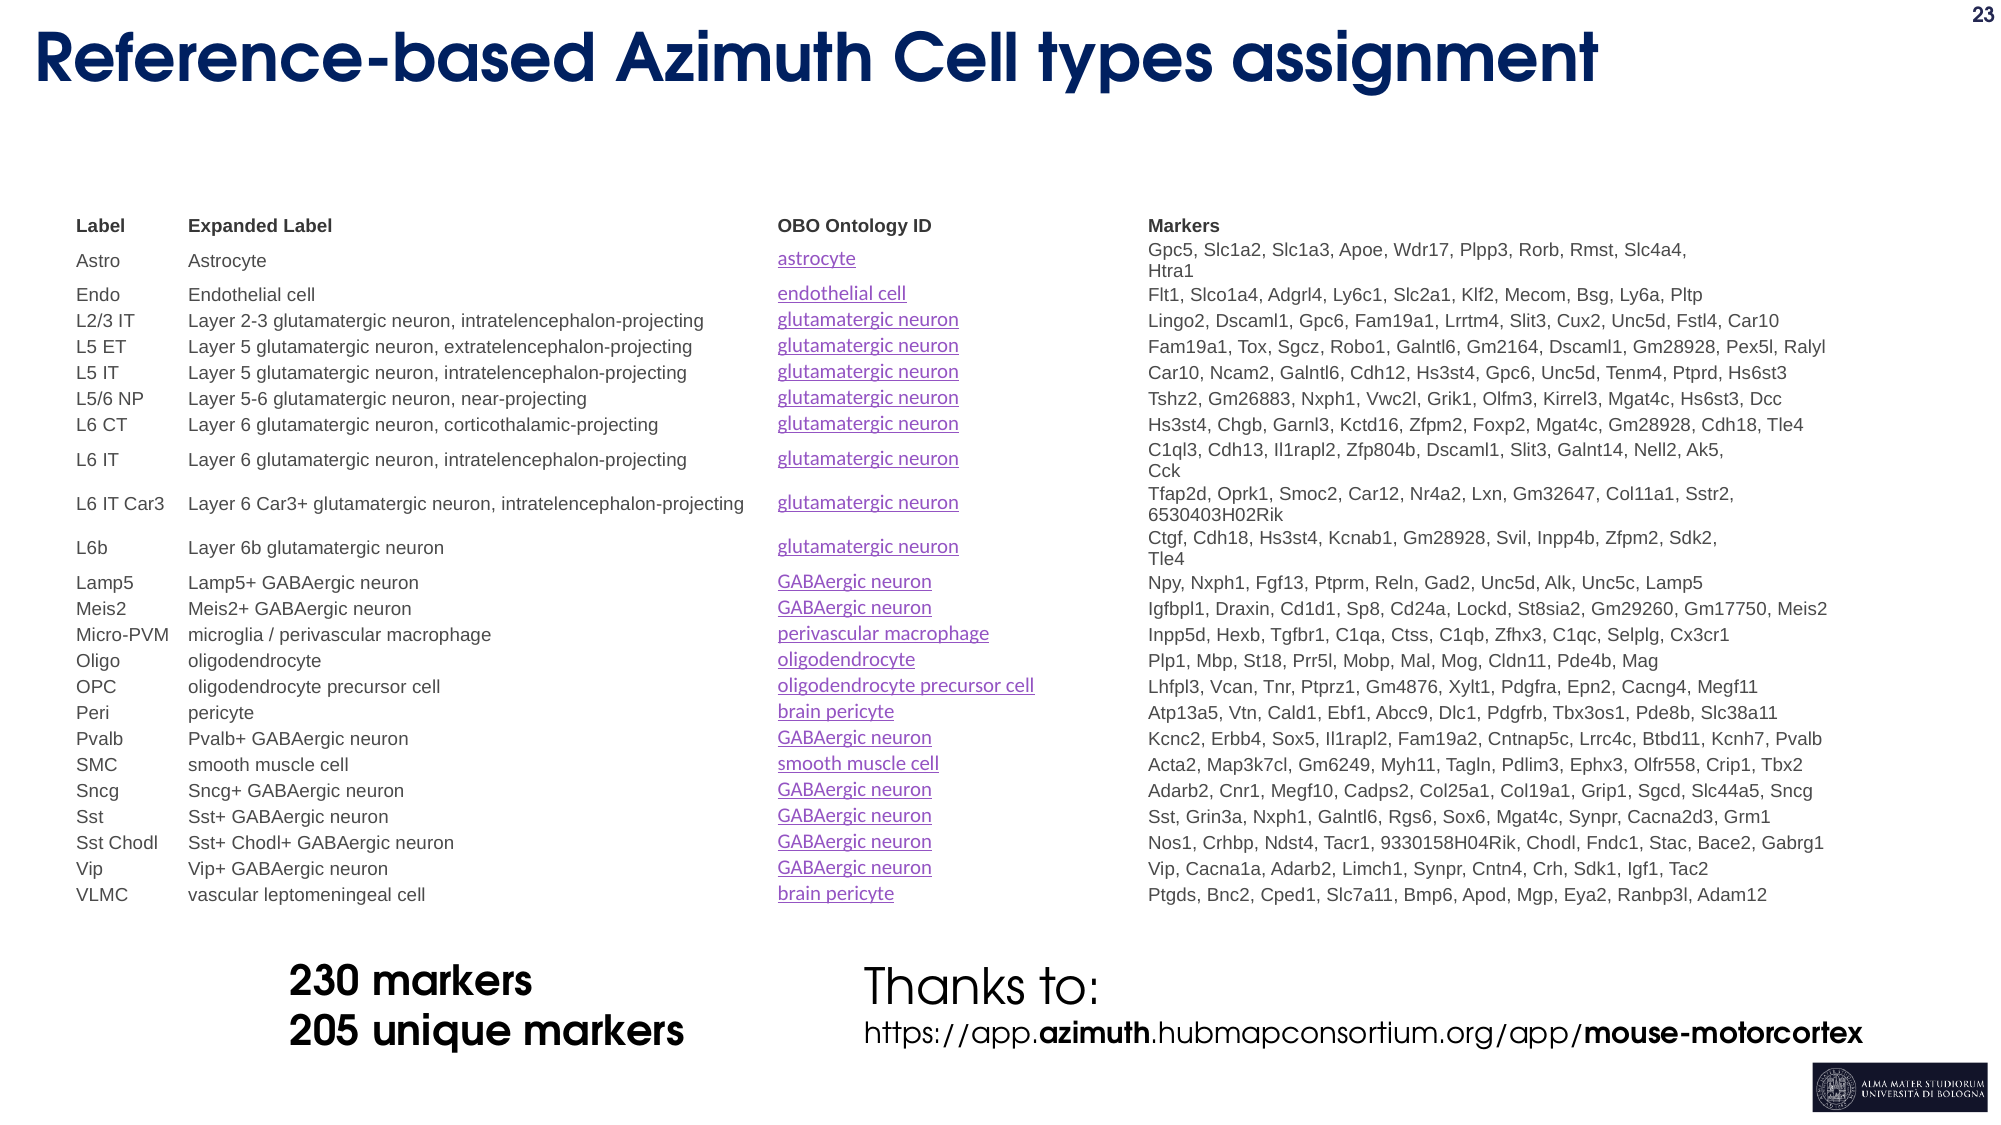

Reference-based Azimuth Cell types assignment
| Label | Expanded Label | OBO Ontology ID | Markers |  |  |  |  |  |
| --- | --- | --- | --- | --- | --- | --- | --- | --- |
| Astro | Astrocyte | astrocyte | Gpc5, Slc1a2, Slc1a3, Apoe, Wdr17, Plpp3, Rorb, Rmst, Slc4a4, Htra1 |  |  |  |  |  |
| Endo | Endothelial cell | endothelial cell | Flt1, Slco1a4, Adgrl4, Ly6c1, Slc2a1, Klf2, Mecom, Bsg, Ly6a, Pltp |  |  |  |  |  |
| L2/3 IT | Layer 2-3 glutamatergic neuron, intratelencephalon-projecting | glutamatergic neuron | Lingo2, Dscaml1, Gpc6, Fam19a1, Lrrtm4, Slit3, Cux2, Unc5d, Fstl4, Car10 |  |  |  |  |  |
| L5 ET | Layer 5 glutamatergic neuron, extratelencephalon-projecting | glutamatergic neuron | Fam19a1, Tox, Sgcz, Robo1, Galntl6, Gm2164, Dscaml1, Gm28928, Pex5l, Ralyl |  |  |  |  |  |
| L5 IT | Layer 5 glutamatergic neuron, intratelencephalon-projecting | glutamatergic neuron | Car10, Ncam2, Galntl6, Cdh12, Hs3st4, Gpc6, Unc5d, Tenm4, Ptprd, Hs6st3 |  |  |  |  |  |
| L5/6 NP | Layer 5-6 glutamatergic neuron, near-projecting | glutamatergic neuron | Tshz2, Gm26883, Nxph1, Vwc2l, Grik1, Olfm3, Kirrel3, Mgat4c, Hs6st3, Dcc |  |  |  |  |  |
| L6 CT | Layer 6 glutamatergic neuron, corticothalamic-projecting | glutamatergic neuron | Hs3st4, Chgb, Garnl3, Kctd16, Zfpm2, Foxp2, Mgat4c, Gm28928, Cdh18, Tle4 |  |  |  |  |  |
| L6 IT | Layer 6 glutamatergic neuron, intratelencephalon-projecting | glutamatergic neuron | C1ql3, Cdh13, Il1rapl2, Zfp804b, Dscaml1, Slit3, Galnt14, Nell2, Ak5, Cck |  |  |  |  |  |
| L6 IT Car3 | Layer 6 Car3+ glutamatergic neuron, intratelencephalon-projecting | glutamatergic neuron | Tfap2d, Oprk1, Smoc2, Car12, Nr4a2, Lxn, Gm32647, Col11a1, Sstr2, 6530403H02Rik |  |  |  |  |  |
| L6b | Layer 6b glutamatergic neuron | glutamatergic neuron | Ctgf, Cdh18, Hs3st4, Kcnab1, Gm28928, Svil, Inpp4b, Zfpm2, Sdk2, Tle4 |  |  |  |  |  |
| Lamp5 | Lamp5+ GABAergic neuron | GABAergic neuron | Npy, Nxph1, Fgf13, Ptprm, Reln, Gad2, Unc5d, Alk, Unc5c, Lamp5 |  |  |  |  |  |
| Meis2 | Meis2+ GABAergic neuron | GABAergic neuron | Igfbpl1, Draxin, Cd1d1, Sp8, Cd24a, Lockd, St8sia2, Gm29260, Gm17750, Meis2 |  |  |  |  |  |
| Micro-PVM | microglia / perivascular macrophage | perivascular macrophage | Inpp5d, Hexb, Tgfbr1, C1qa, Ctss, C1qb, Zfhx3, C1qc, Selplg, Cx3cr1 |  |  |  |  |  |
| Oligo | oligodendrocyte | oligodendrocyte | Plp1, Mbp, St18, Prr5l, Mobp, Mal, Mog, Cldn11, Pde4b, Mag |  |  |  |  |  |
| OPC | oligodendrocyte precursor cell | oligodendrocyte precursor cell | Lhfpl3, Vcan, Tnr, Ptprz1, Gm4876, Xylt1, Pdgfra, Epn2, Cacng4, Megf11 |  |  |  |  |  |
| Peri | pericyte | brain pericyte | Atp13a5, Vtn, Cald1, Ebf1, Abcc9, Dlc1, Pdgfrb, Tbx3os1, Pde8b, Slc38a11 |  |  |  |  |  |
| Pvalb | Pvalb+ GABAergic neuron | GABAergic neuron | Kcnc2, Erbb4, Sox5, Il1rapl2, Fam19a2, Cntnap5c, Lrrc4c, Btbd11, Kcnh7, Pvalb |  |  |  |  |  |
| SMC | smooth muscle cell | smooth muscle cell | Acta2, Map3k7cl, Gm6249, Myh11, Tagln, Pdlim3, Ephx3, Olfr558, Crip1, Tbx2 |  |  |  |  |  |
| Sncg | Sncg+ GABAergic neuron | GABAergic neuron | Adarb2, Cnr1, Megf10, Cadps2, Col25a1, Col19a1, Grip1, Sgcd, Slc44a5, Sncg |  |  |  |  |  |
| Sst | Sst+ GABAergic neuron | GABAergic neuron | Sst, Grin3a, Nxph1, Galntl6, Rgs6, Sox6, Mgat4c, Synpr, Cacna2d3, Grm1 |  |  |  |  |  |
| Sst Chodl | Sst+ Chodl+ GABAergic neuron | GABAergic neuron | Nos1, Crhbp, Ndst4, Tacr1, 9330158H04Rik, Chodl, Fndc1, Stac, Bace2, Gabrg1 |  |  |  |  |  |
| Vip | Vip+ GABAergic neuron | GABAergic neuron | Vip, Cacna1a, Adarb2, Limch1, Synpr, Cntn4, Crh, Sdk1, Igf1, Tac2 |  |  |  |  |  |
| VLMC | vascular leptomeningeal cell | brain pericyte | Ptgds, Bnc2, Cped1, Slc7a11, Bmp6, Apod, Mgp, Eya2, Ranbp3l, Adam12 |  |  |  |  |  |
230 markers
205 unique markers
Thanks to:
https://app.azimuth.hubmapconsortium.org/app/mouse-motorcortex